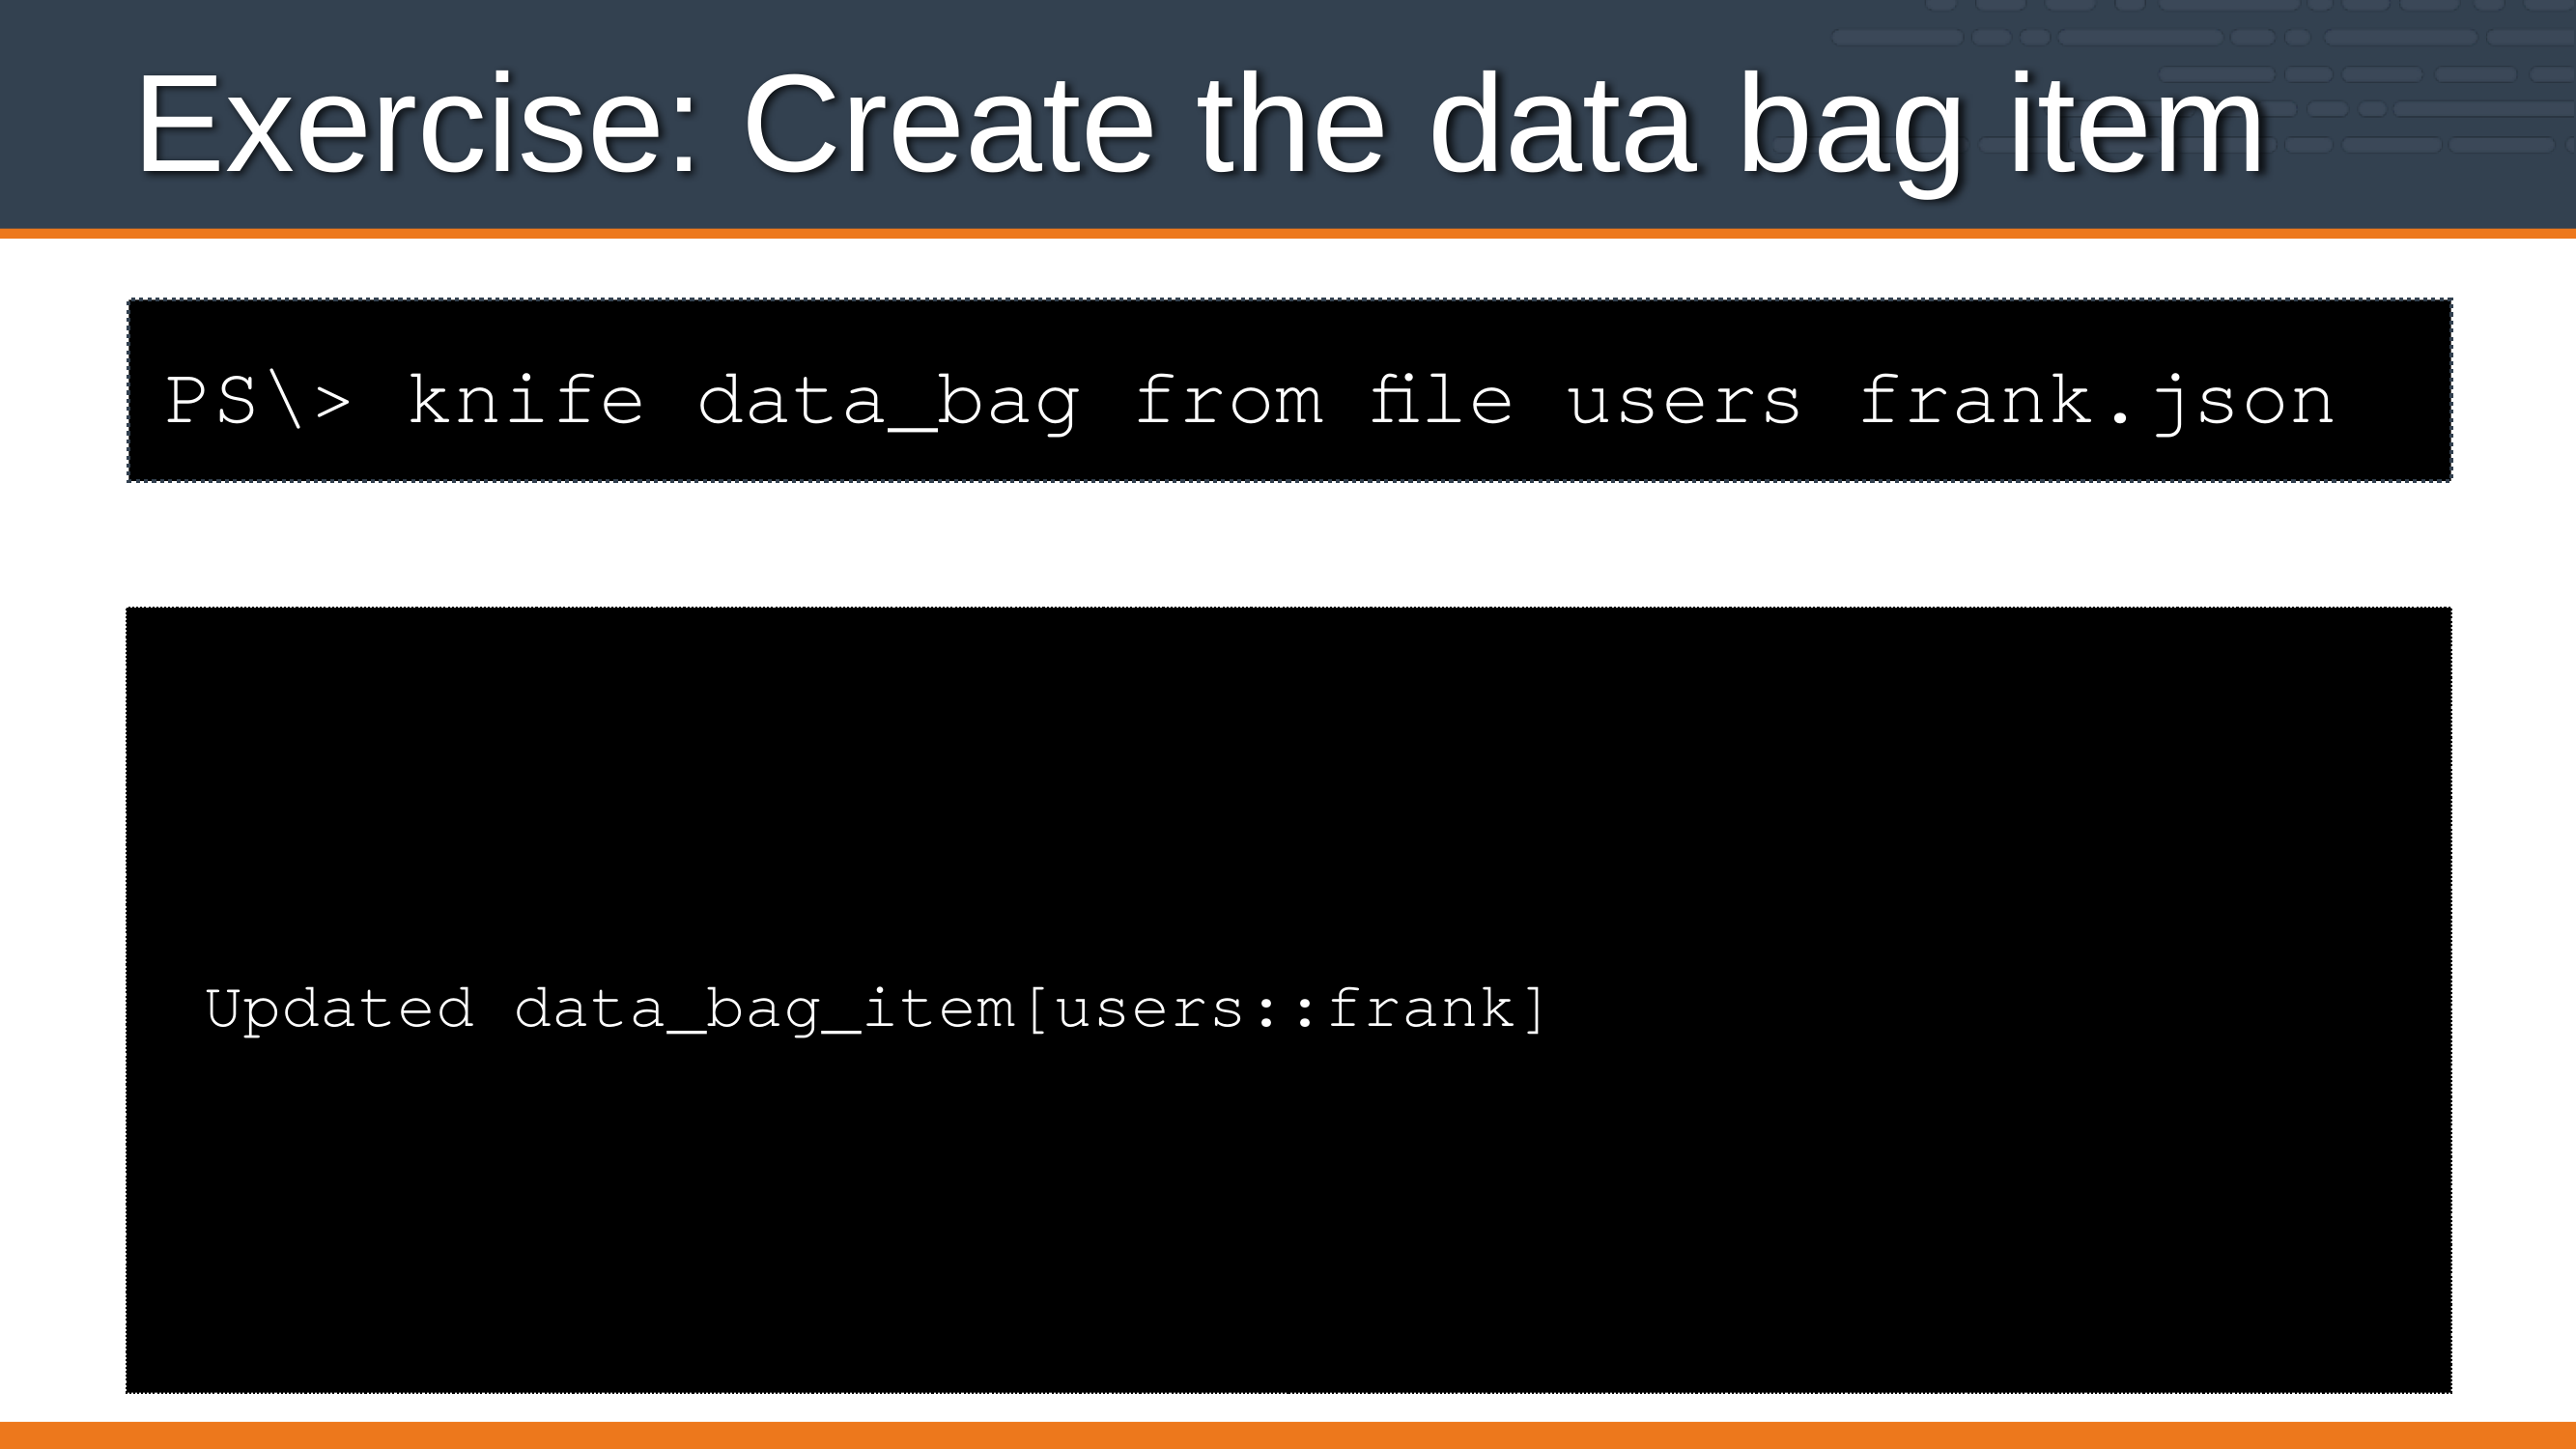

# Exercise: Create the data bag item
PS\> knife data_bag from file users frank.json
  Updated data_bag_item[users::frank]